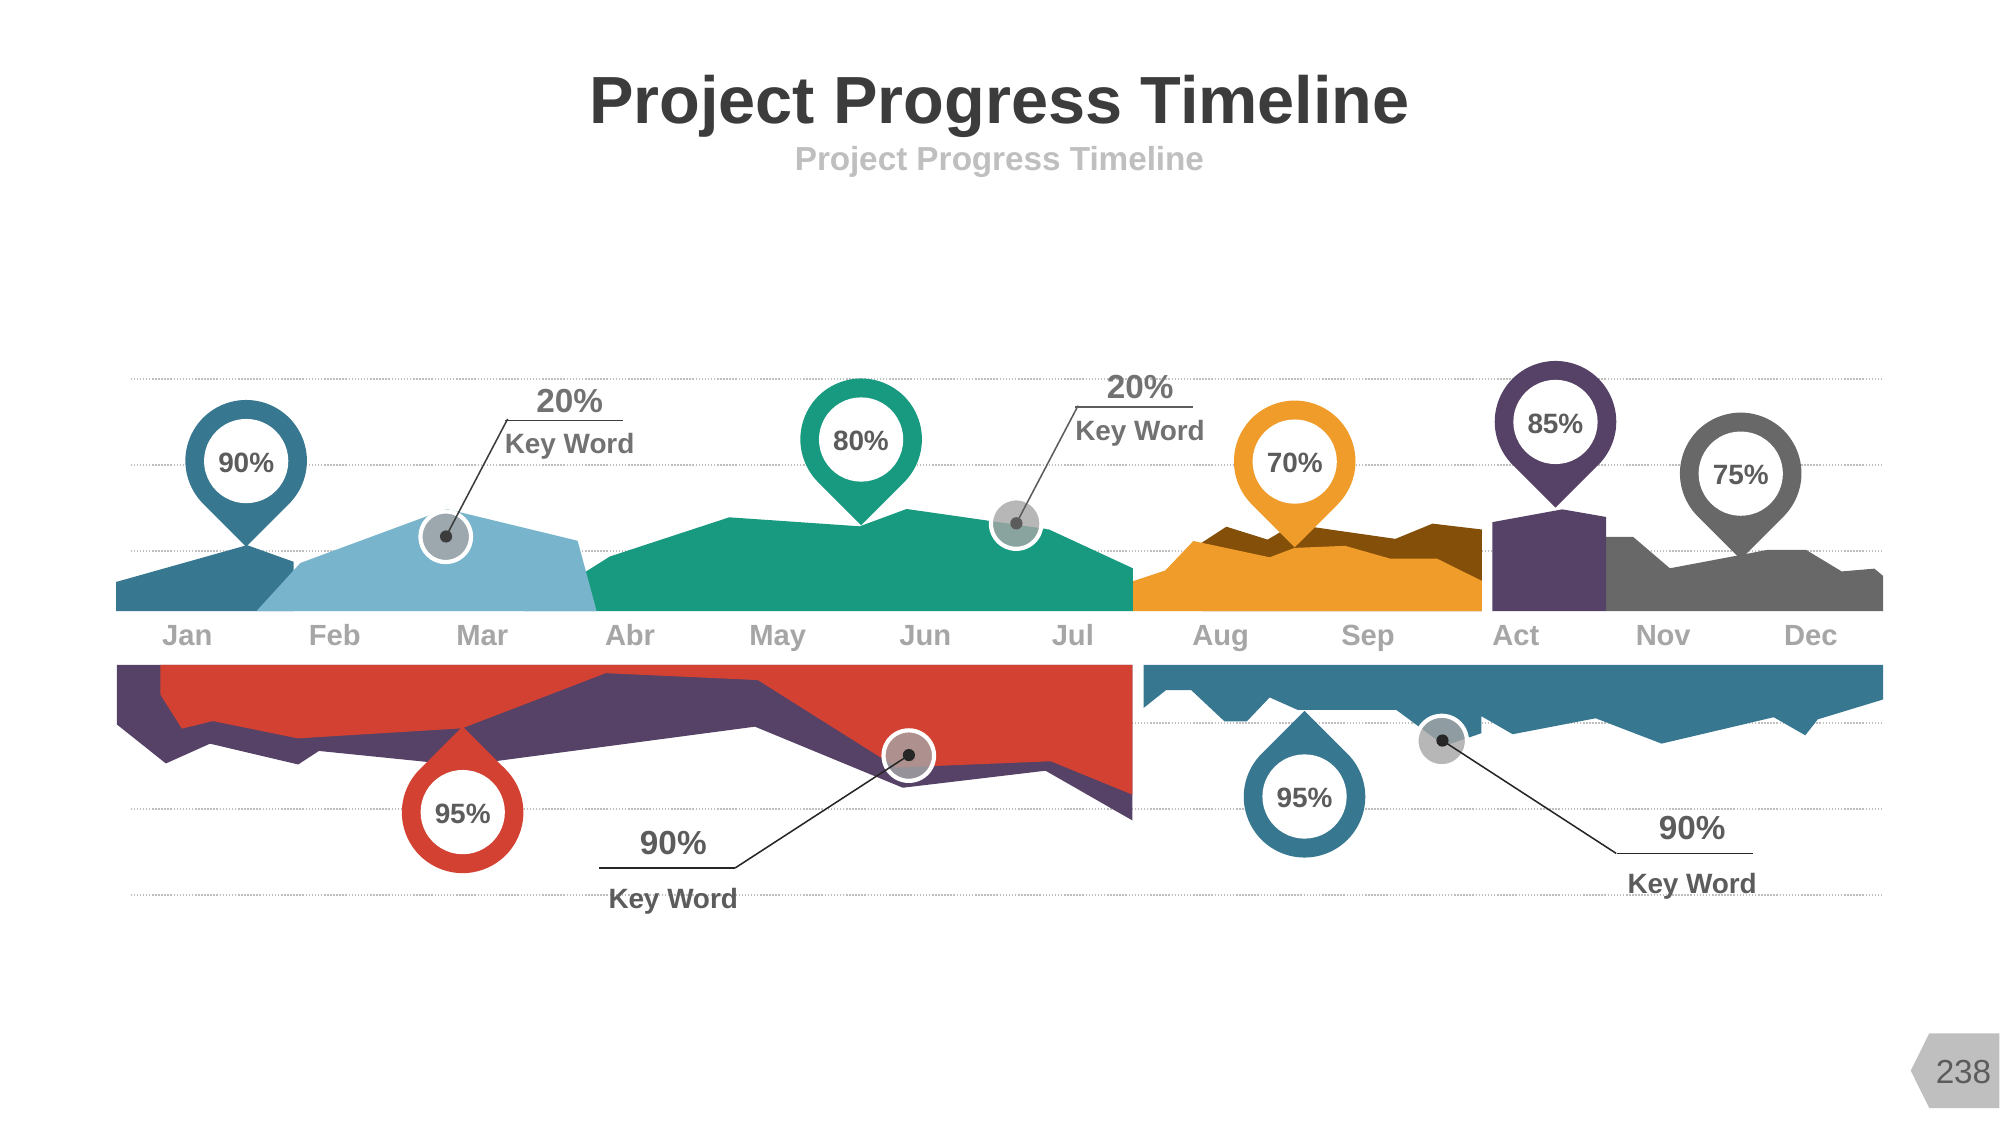

# Project Progress Timeline
Project Progress Timeline

85%
20%
Key Word

80%
20%
Key Word

90%

70%

75%

Jan
Feb
Mar
Abr
May
Jun
Jul
Aug
Sep
Act
Nov
Dec

95%
90%
Key Word

95%
90%
Key Word